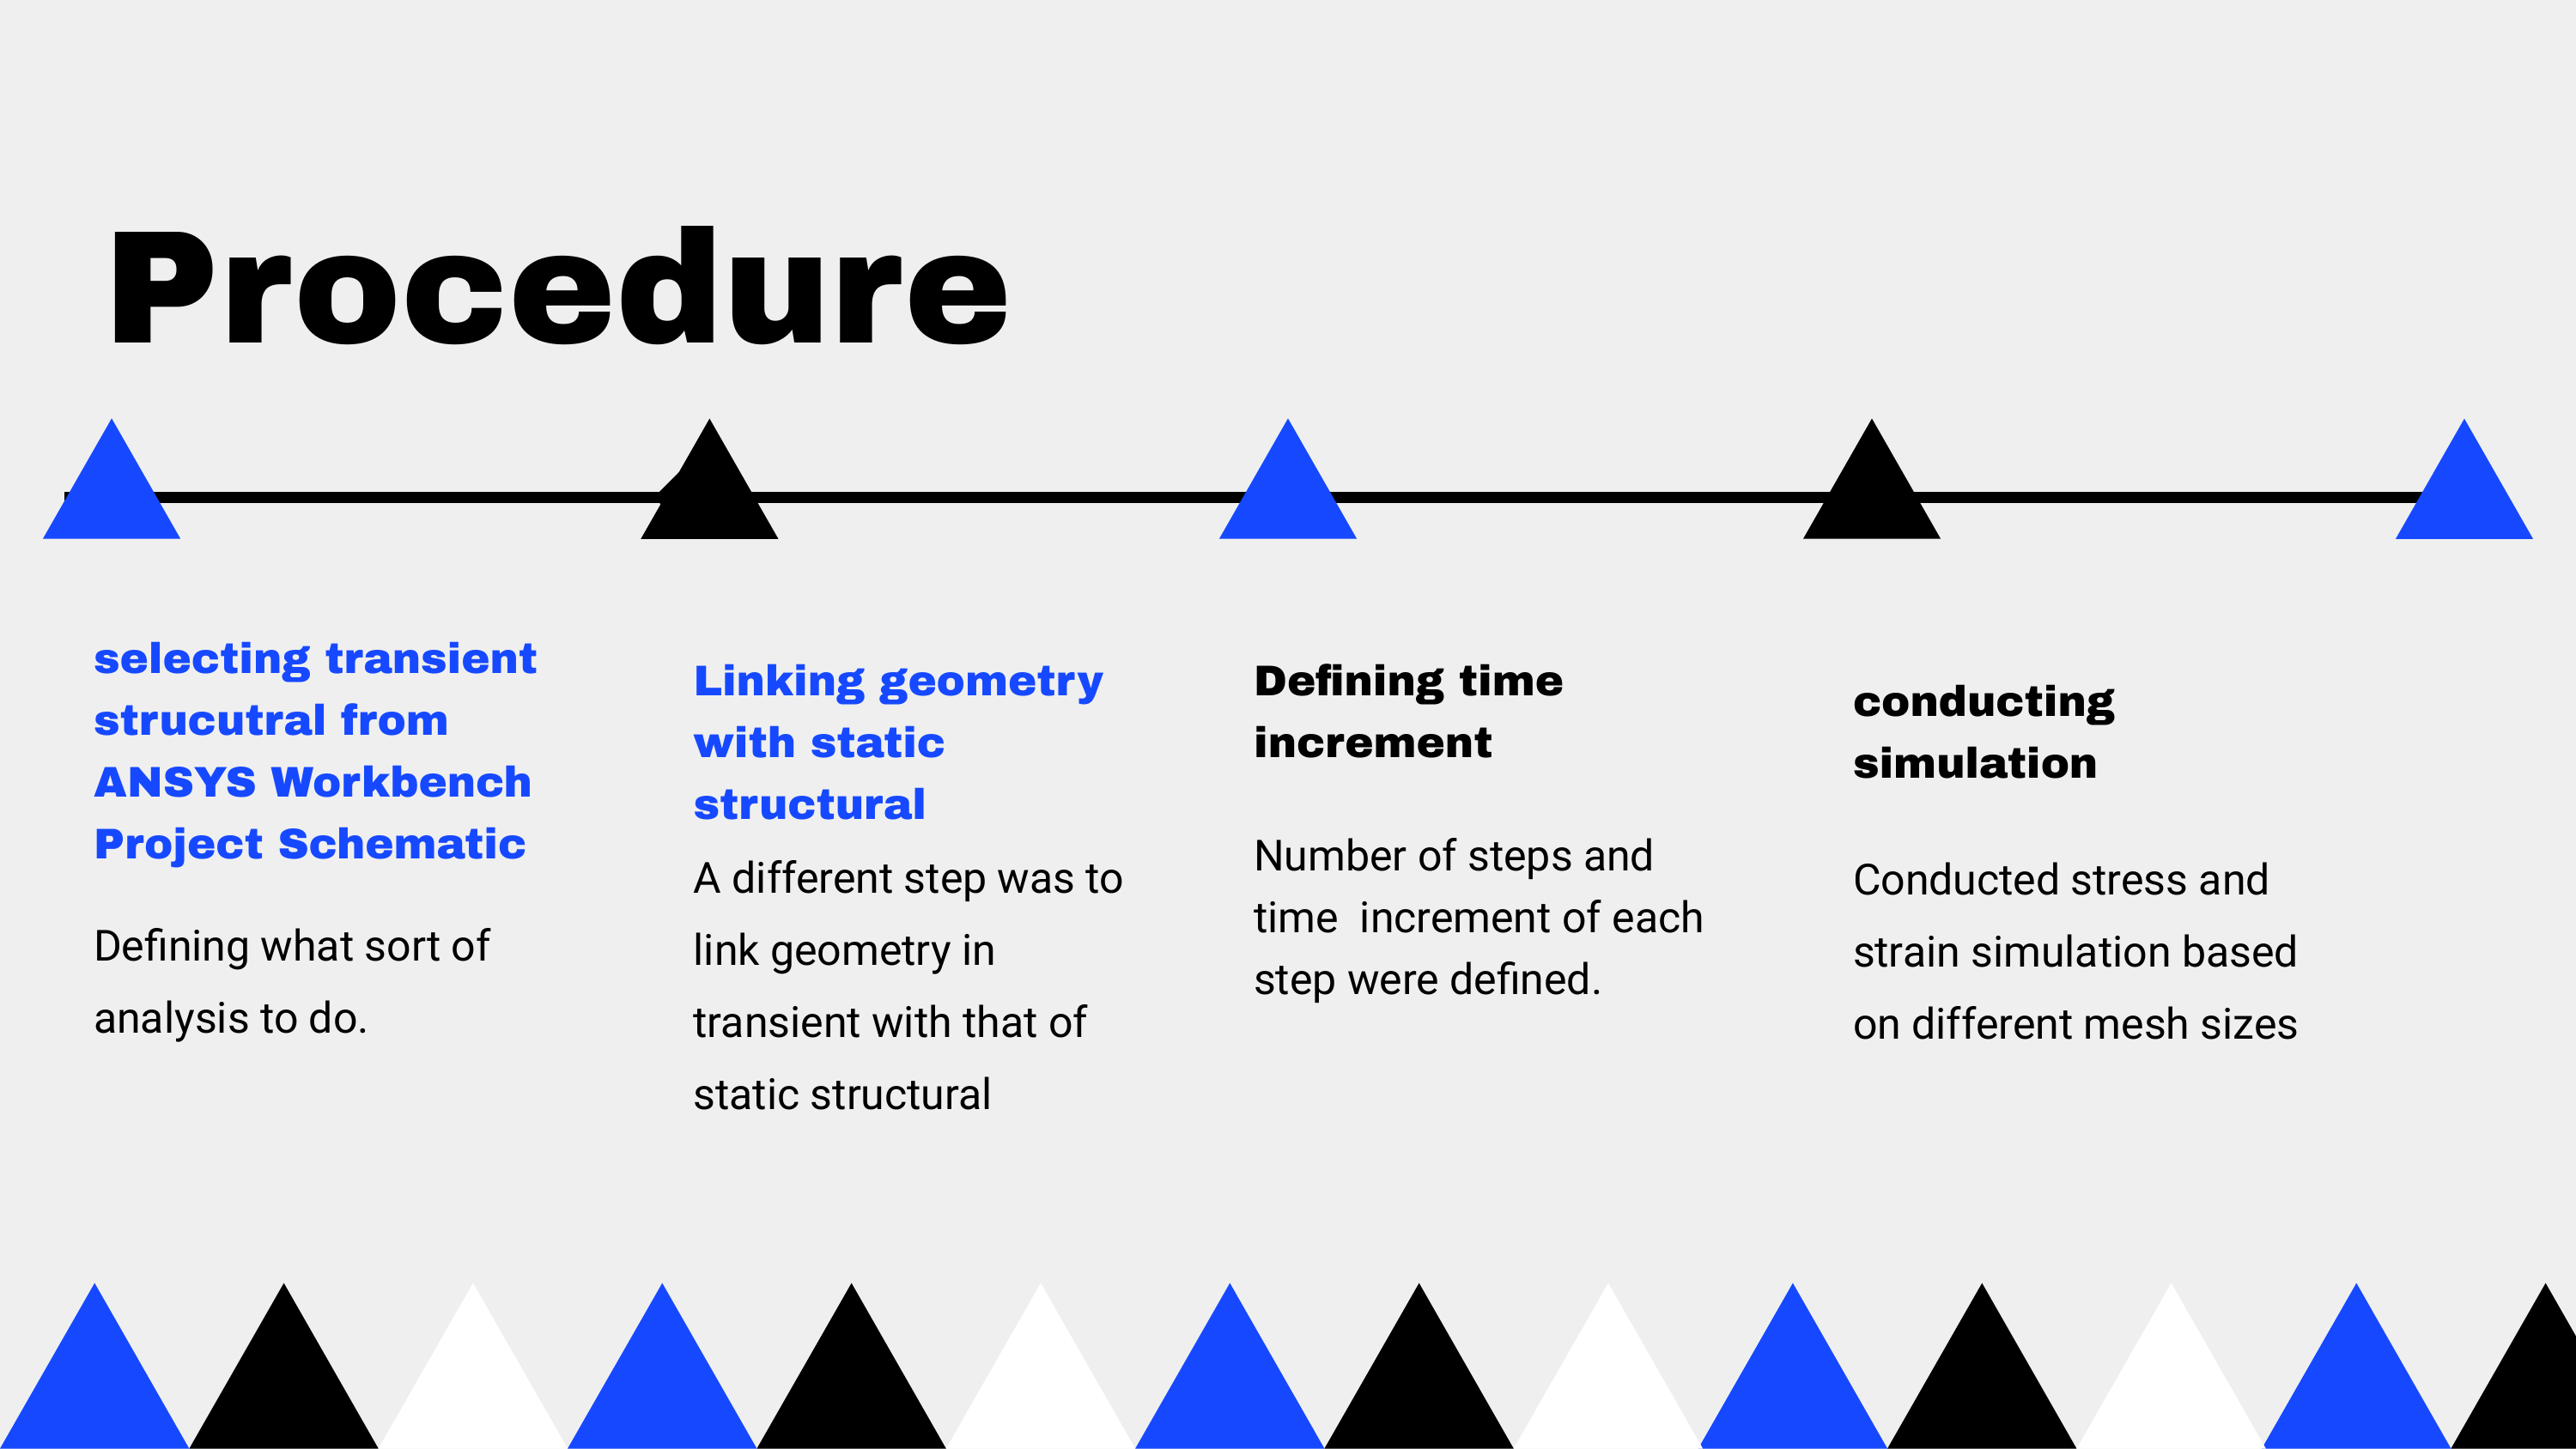

Procedure

selecting transient strucutral from ANSYS Workbench Project Schematic

Defining what sort of analysis to do.
Linking geometry with static structural
A different step was to link geometry in transient with that of static structural
Defining time increment

Number of steps and time  increment of each step were defined.

conducting simulation
Conducted stress and strain simulation based on different mesh sizes